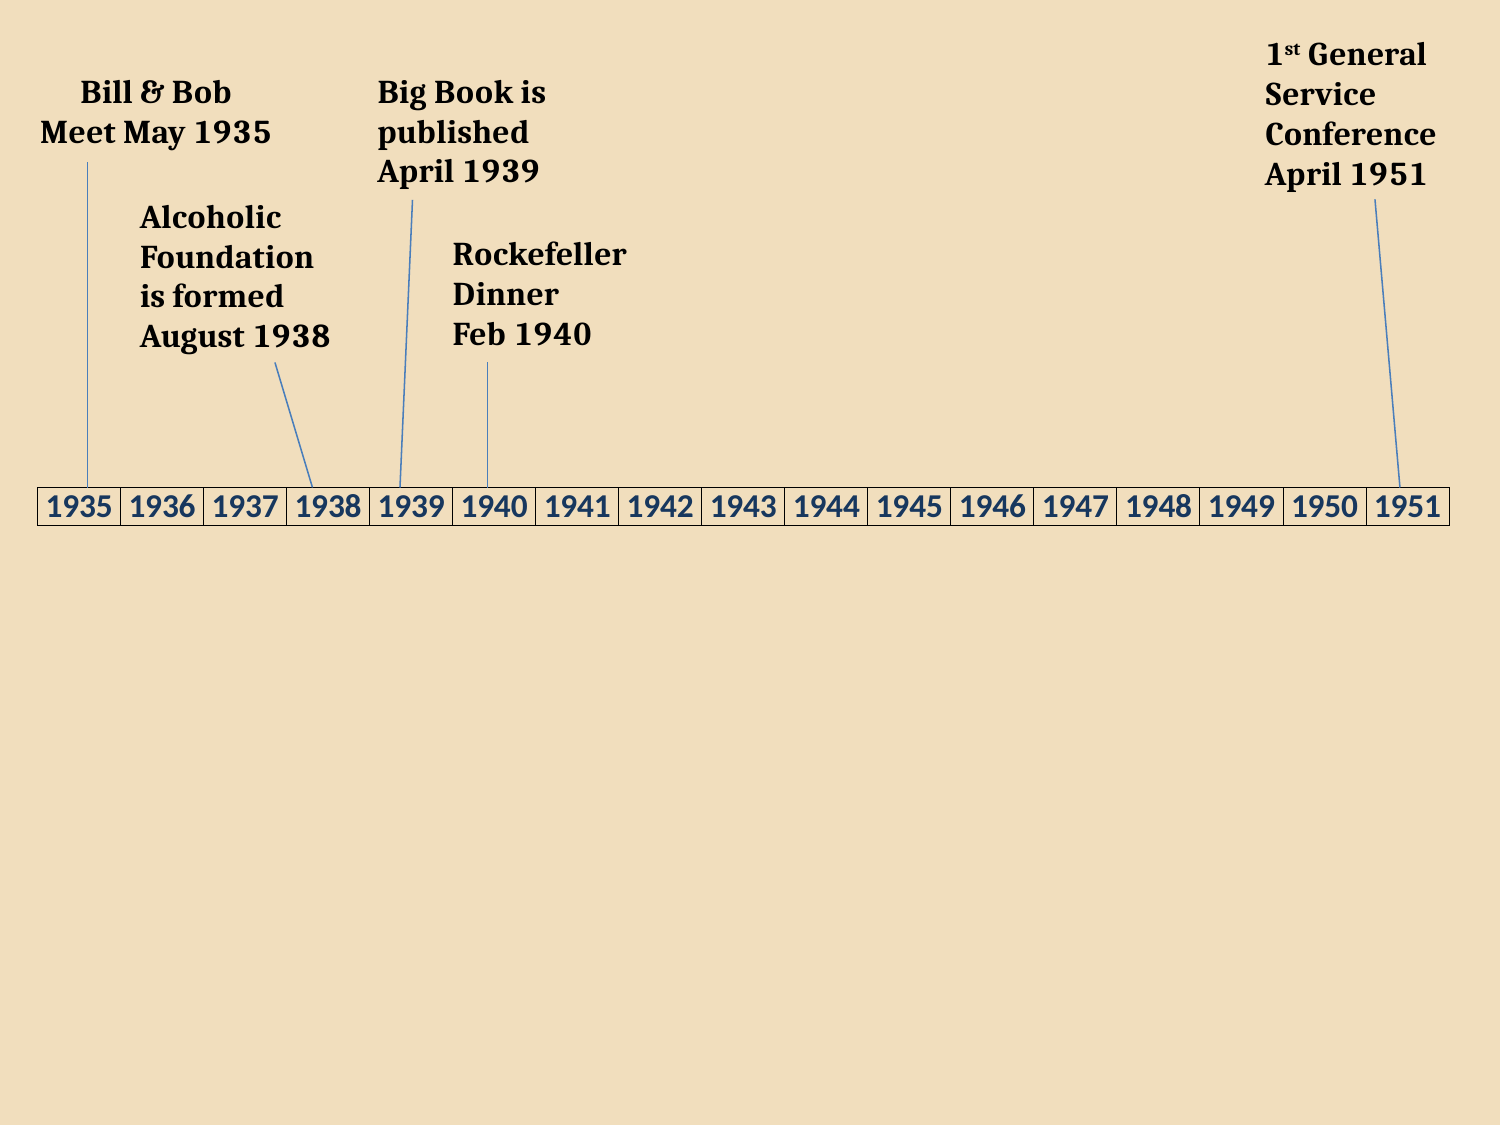

1st General Service Conference April 1951
Bill & Bob Meet May 1935
Big Book is published
April 1939
Alcoholic Foundation       is formed August 1938
Rockefeller Dinner           Feb 1940
| 1935 | 1936 | 1937 | 1938 | 1939 | 1940 | 1941 | 1942 | 1943 | 1944 | 1945 | 1946 | 1947 | 1948 | 1949 | 1950 | 1951 |
| --- | --- | --- | --- | --- | --- | --- | --- | --- | --- | --- | --- | --- | --- | --- | --- | --- |